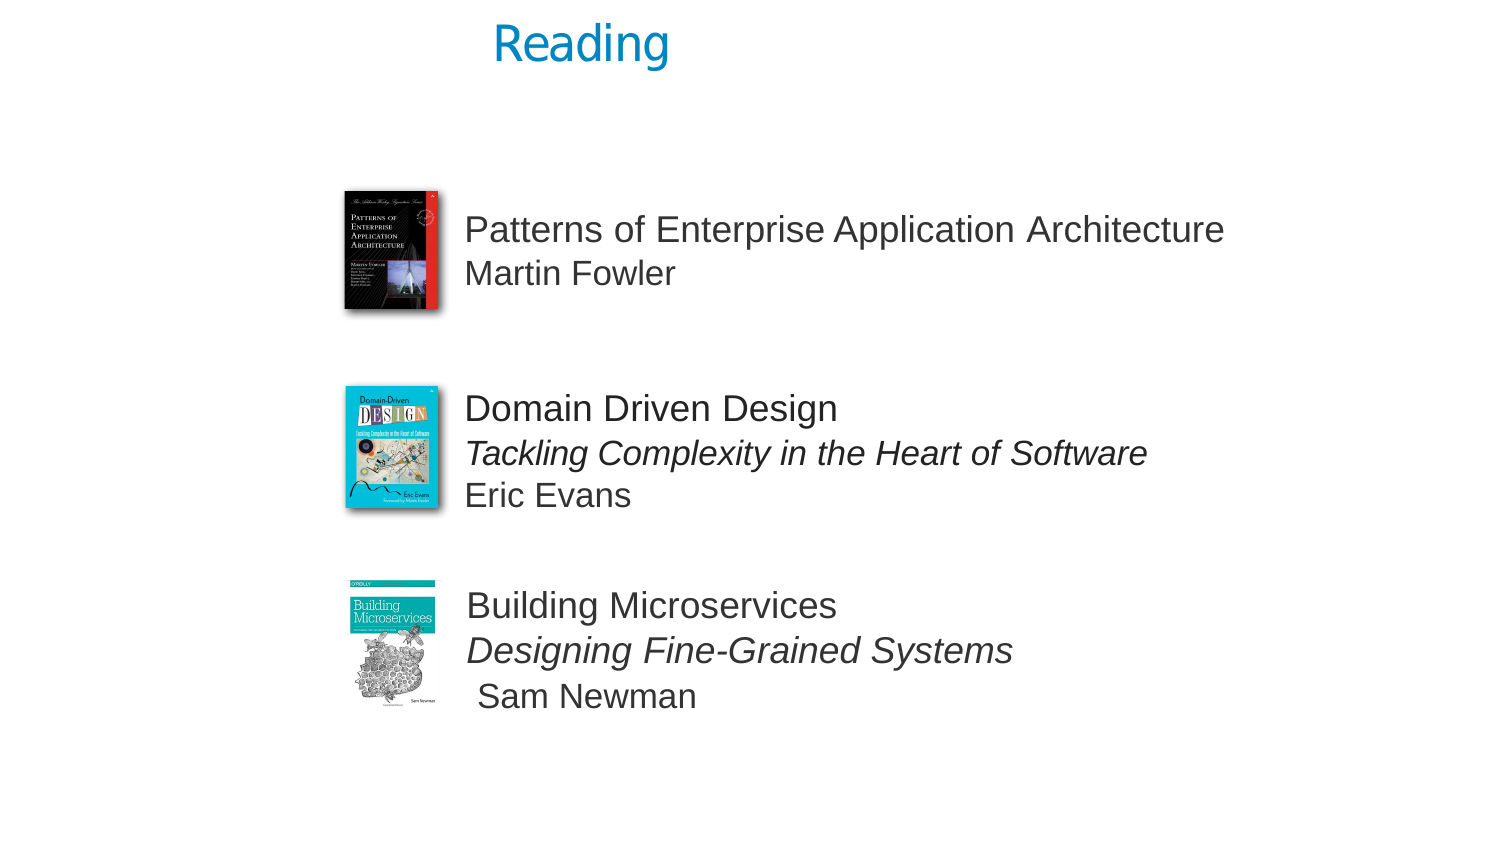

# Reading

Patterns of Enterprise Application Architecture
Martin Fowler

Domain Driven Design
Tackling Complexity in the Heart of Software
Eric Evans

Building Microservices  Designing Fine-Grained Systems  Sam Newman